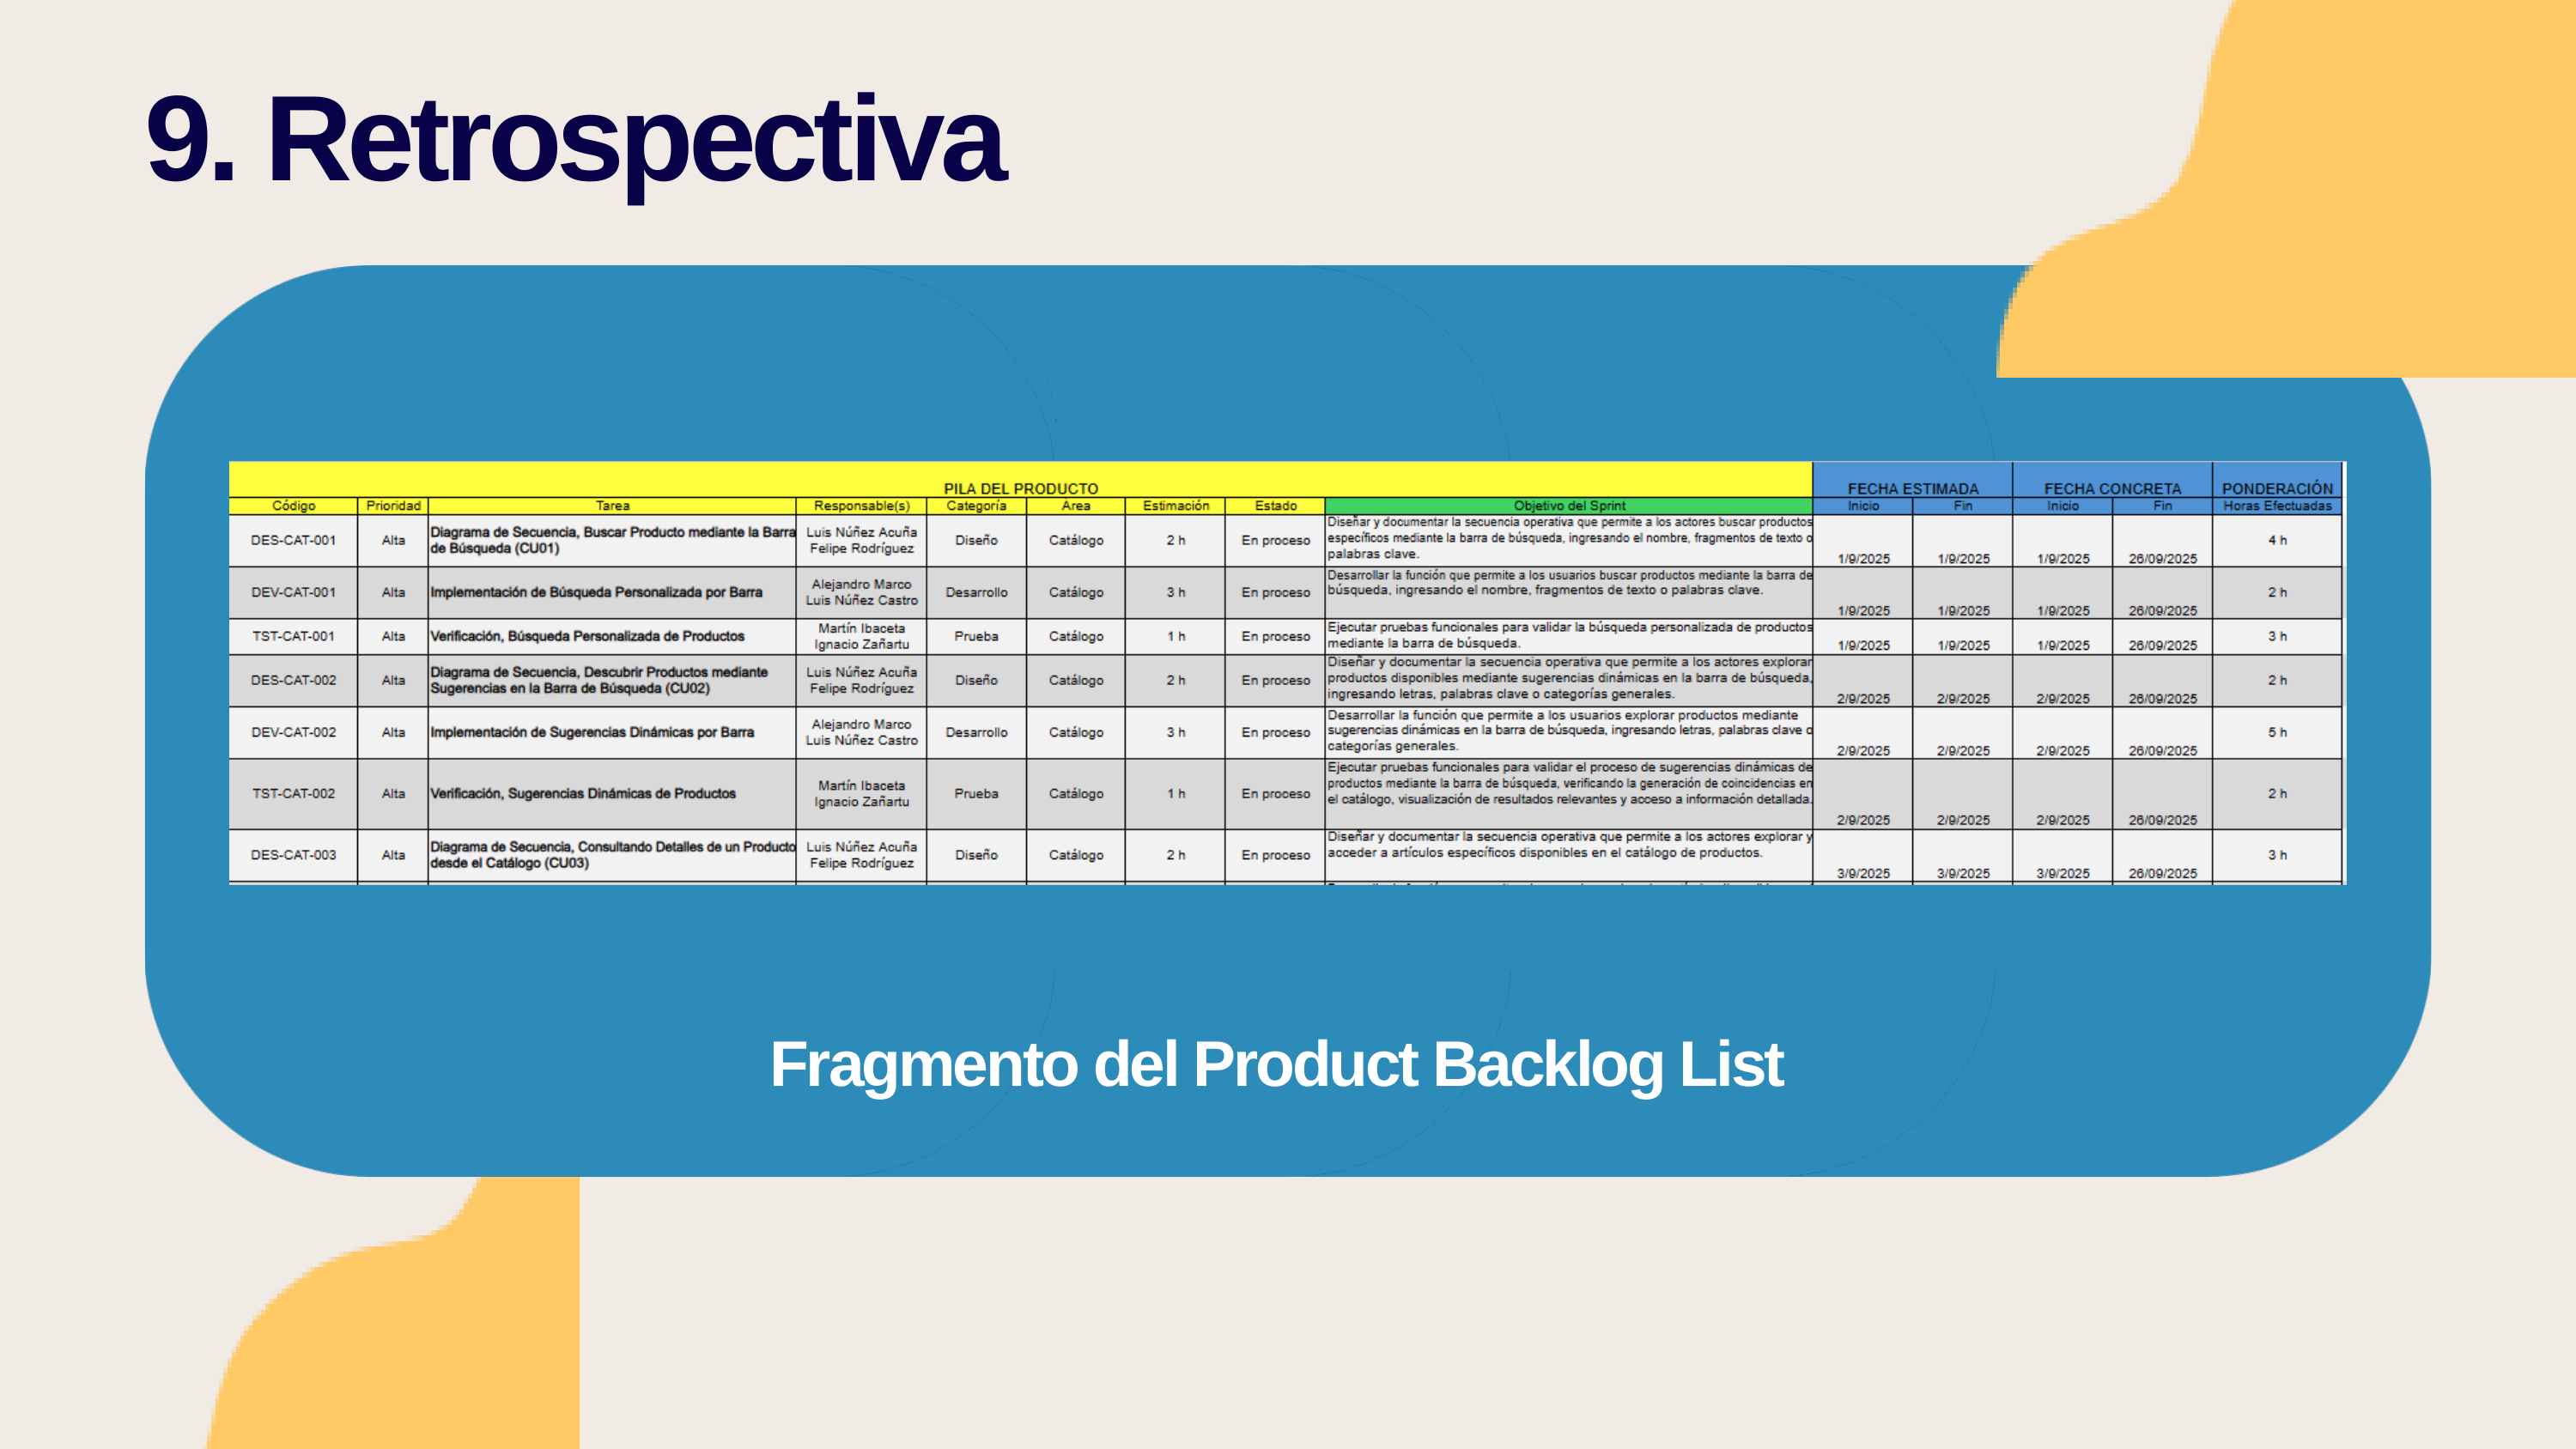

9. Retrospectiva

Fragmento del Product Backlog List